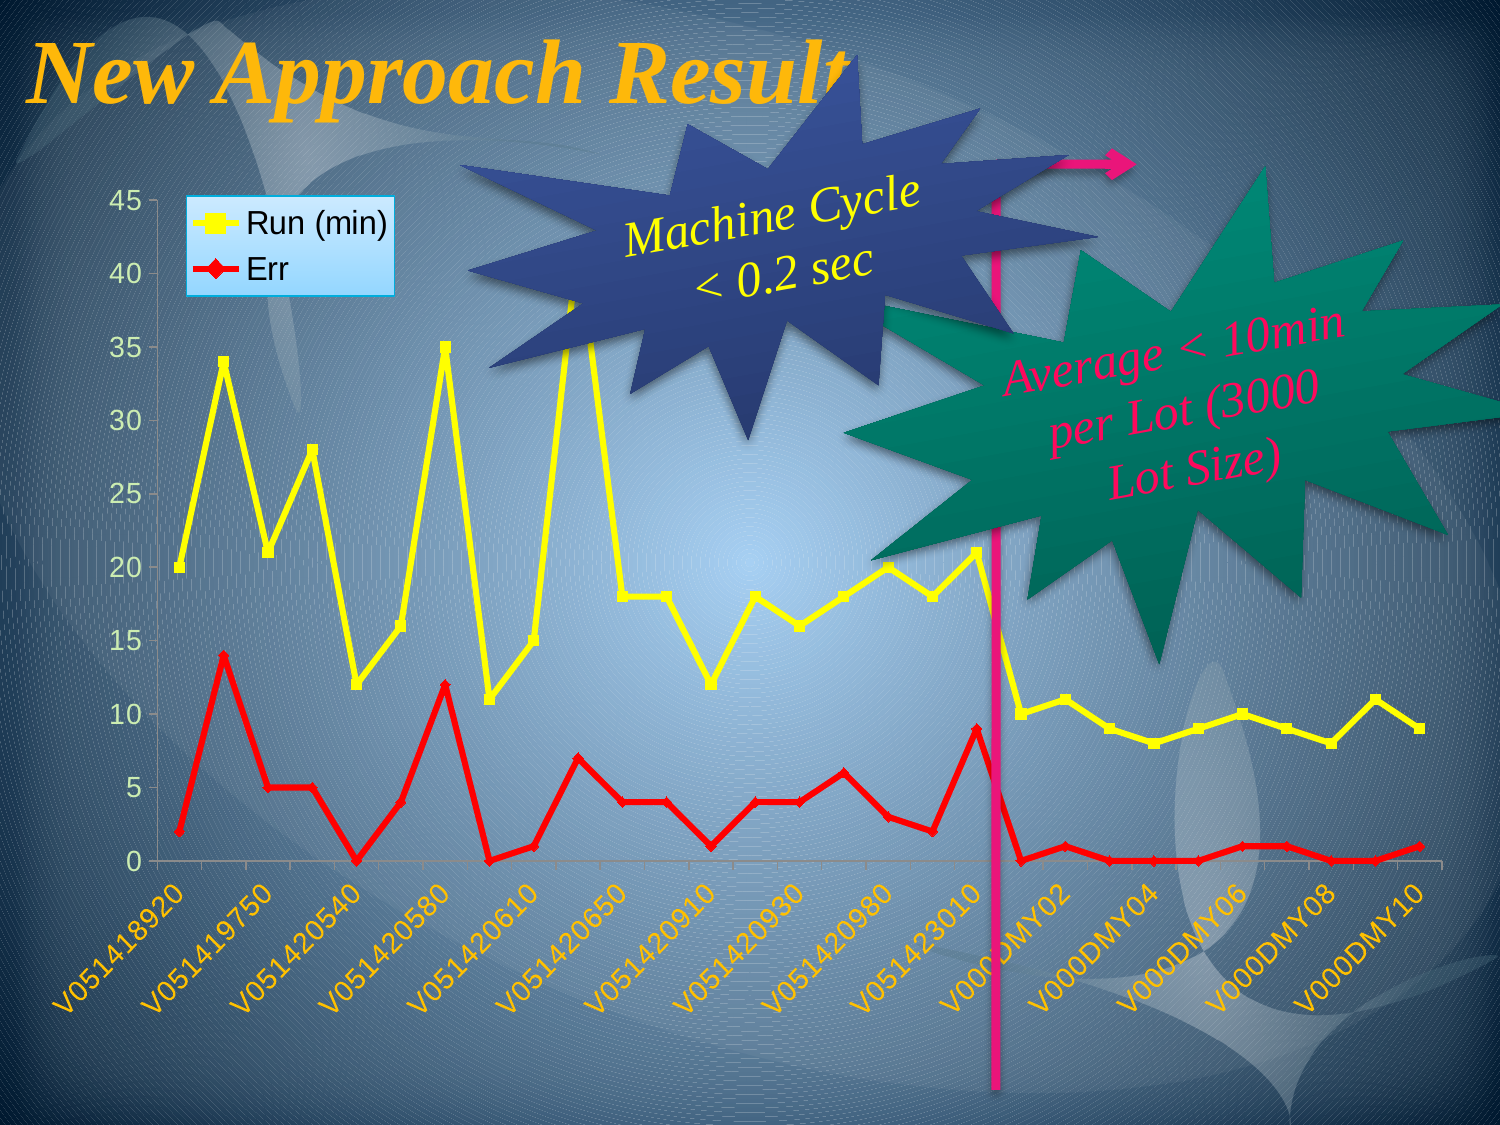

# New Approach Result
Machine Cycle
< 0.2 sec

### Chart

| Category | Run (min) | Err |
|---|---|---|
| V051418920 | 20.0 | 2.0 |
| V051419740 | 34.0 | 14.0 |
| V051419750 | 21.0 | 5.0 |
| V051420480 | 28.0 | 5.0 |
| V051420540 | 12.0 | 0.0 |
| V051420560 | 16.0 | 4.0 |
| V051420580 | 35.0 | 12.0 |
| V051420590 | 11.0 | 0.0 |
| V051420610 | 15.0 | 1.0 |
| V051420620 | 42.0 | 7.0 |
| V051420650 | 18.0 | 4.0 |
| V051420710 | 18.0 | 4.0 |
| V051420910 | 12.0 | 1.0 |
| V051420920 | 18.0 | 4.0 |
| V051420930 | 16.0 | 4.0 |
| V051420970 | 18.0 | 6.0 |
| V051420980 | 20.0 | 3.0 |
| V051422990 | 18.0 | 2.0 |
| V051423010 | 21.0 | 9.0 |
| V000DMY01 | 10.0 | 0.0 |
| V000DMY02 | 11.0 | 1.0 |
| V000DMY03 | 9.0 | 0.0 |
| V000DMY04 | 8.0 | 0.0 |
| V000DMY05 | 9.0 | 0.0 |
| V000DMY06 | 10.0 | 1.0 |
| V000DMY07 | 9.0 | 1.0 |
| V000DMY08 | 8.0 | 0.0 |
| V000DMY09 | 11.0 | 0.0 |
| V000DMY10 | 9.0 | 1.0 |
Average < 10min per Lot (3000 Lot Size)